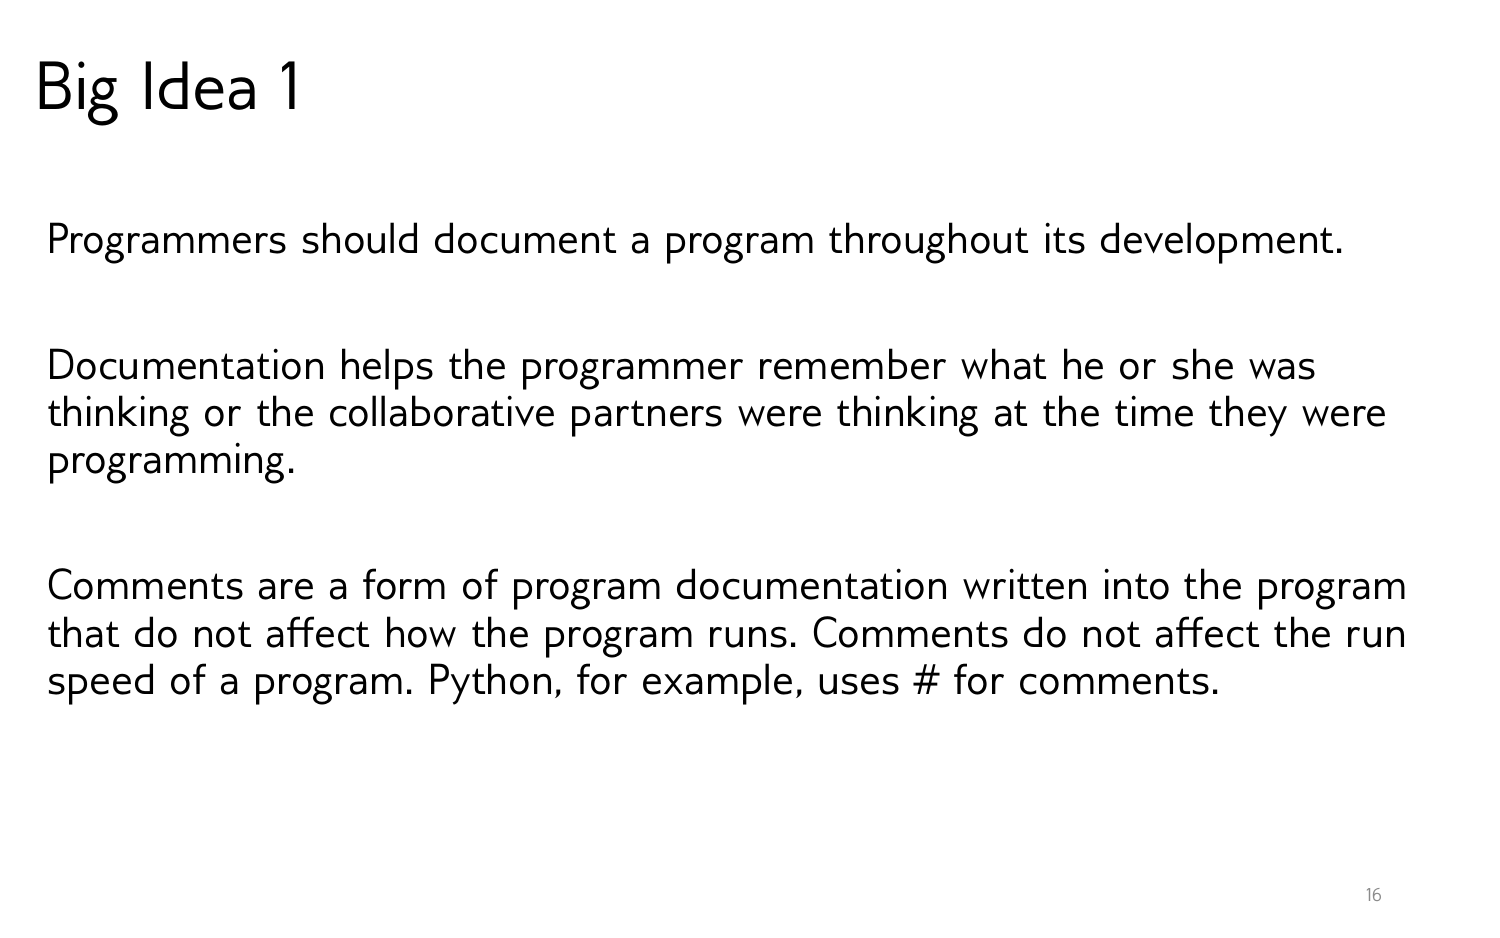

# Big Idea 1

Programmers should document a program throughout its development.

Documentation helps the programmer remember what he or she was thinking or the collaborative partners were thinking at the time they were programming.

Comments are a form of program documentation written into the program that do not affect how the program runs. Comments do not affect the run speed of a program. Python, for example, uses # for comments.

16